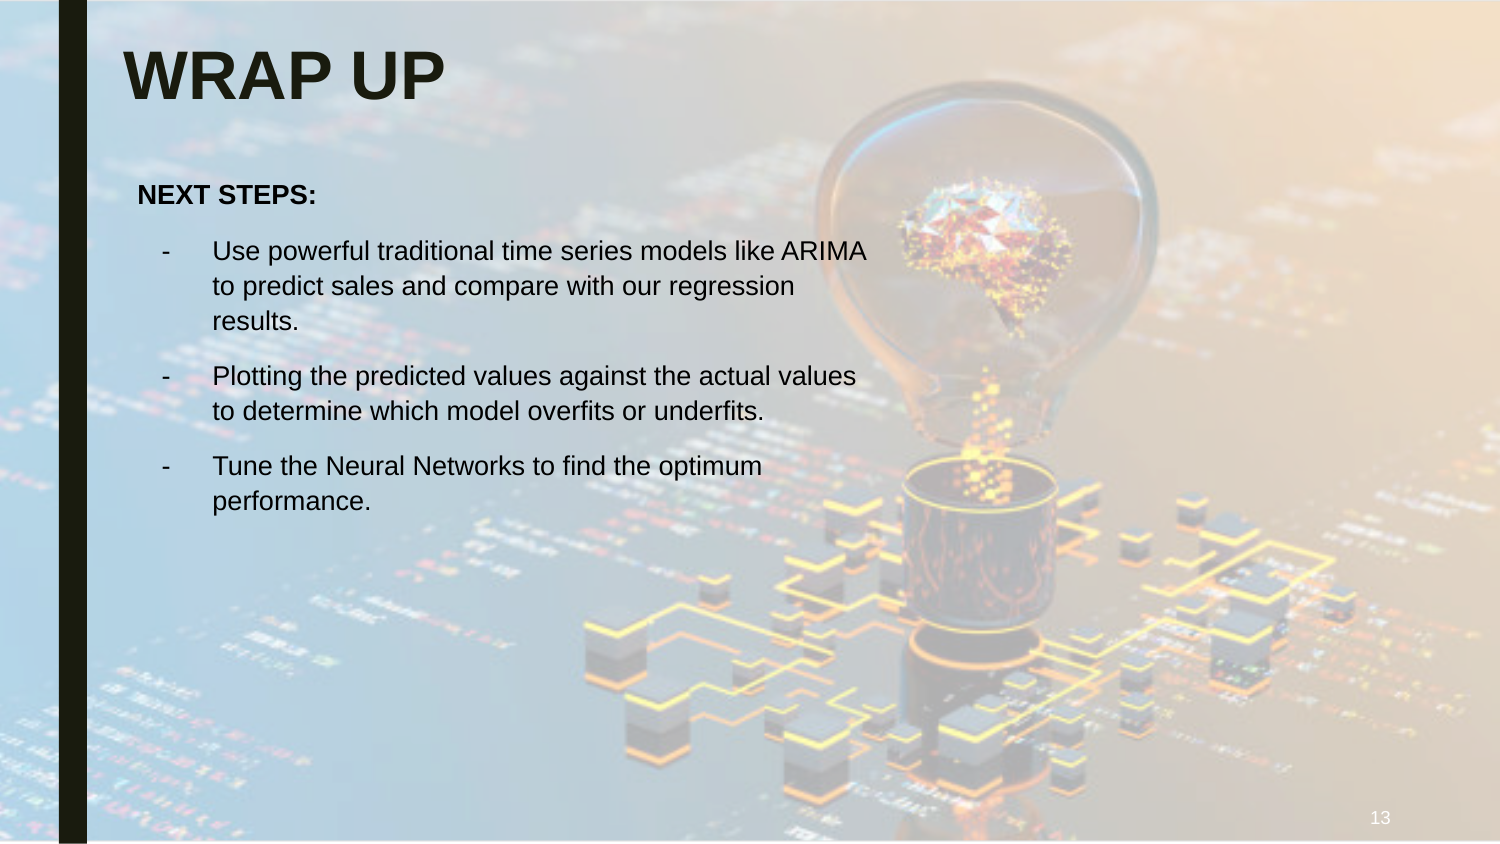

# WRAP UP
NEXT STEPS:
Use powerful traditional time series models like ARIMA to predict sales and compare with our regression results.
Plotting the predicted values against the actual values to determine which model overfits or underfits.
Tune the Neural Networks to find the optimum performance.
13